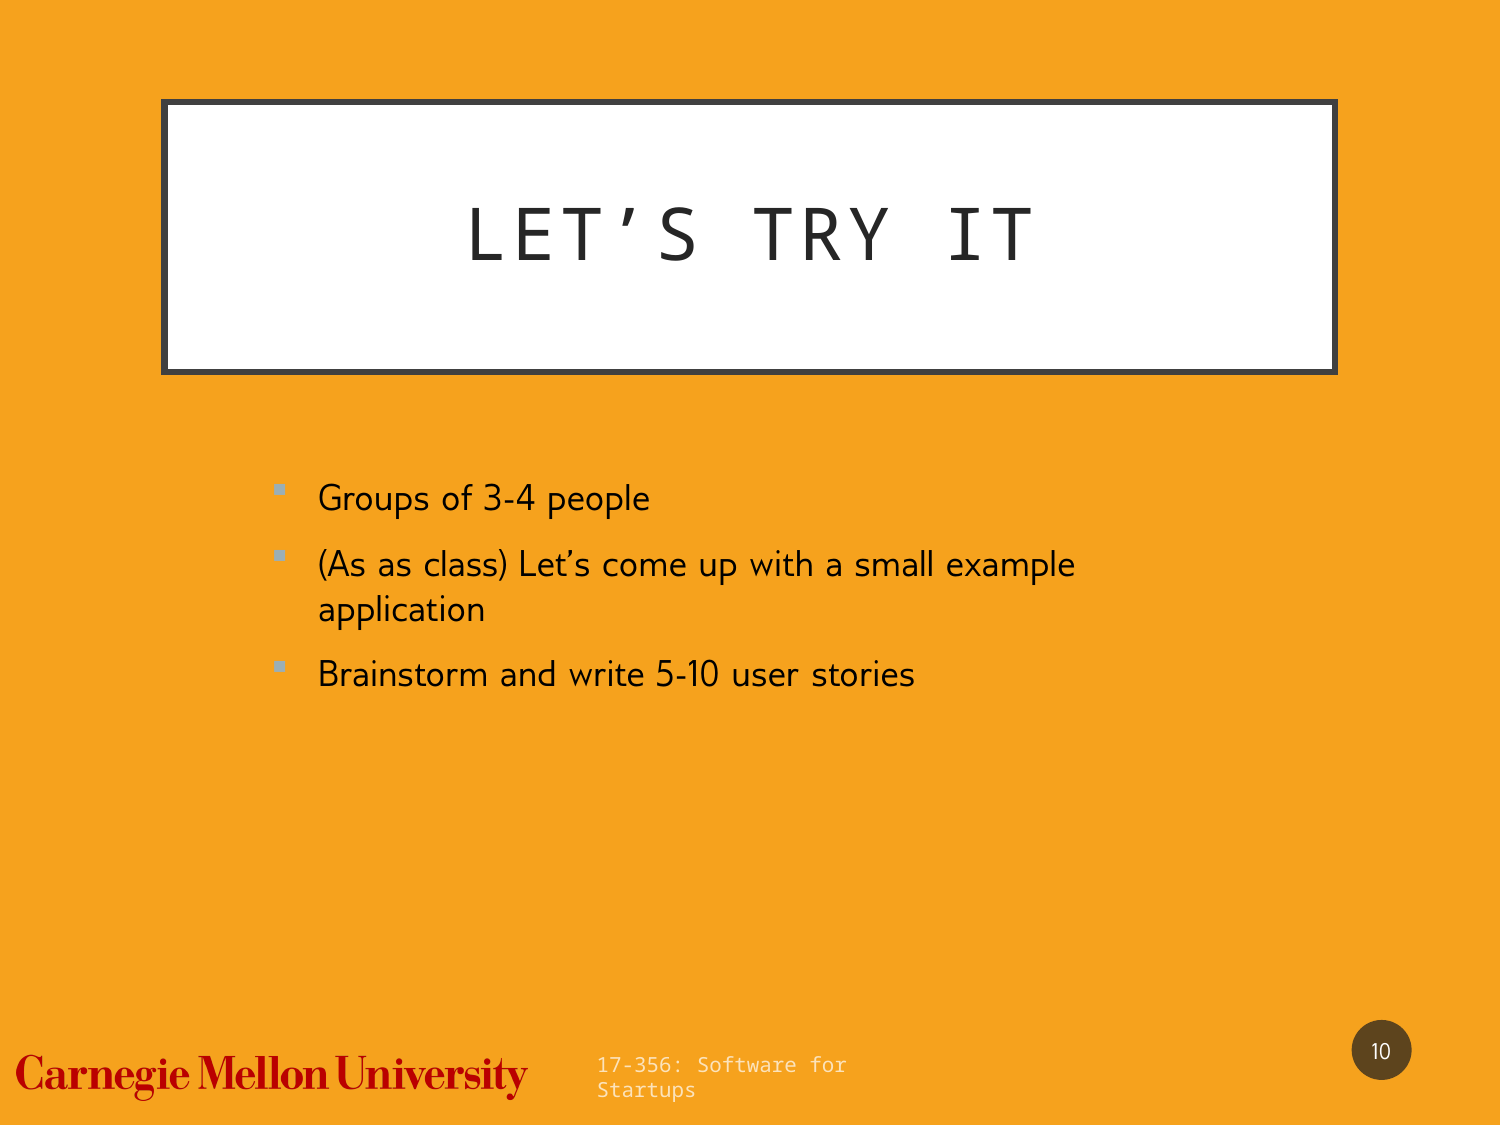

# Let’s try it
Groups of 3-4 people
(As as class) Let’s come up with a small example application
Brainstorm and write 5-10 user stories

10
17-356: Software for Startups